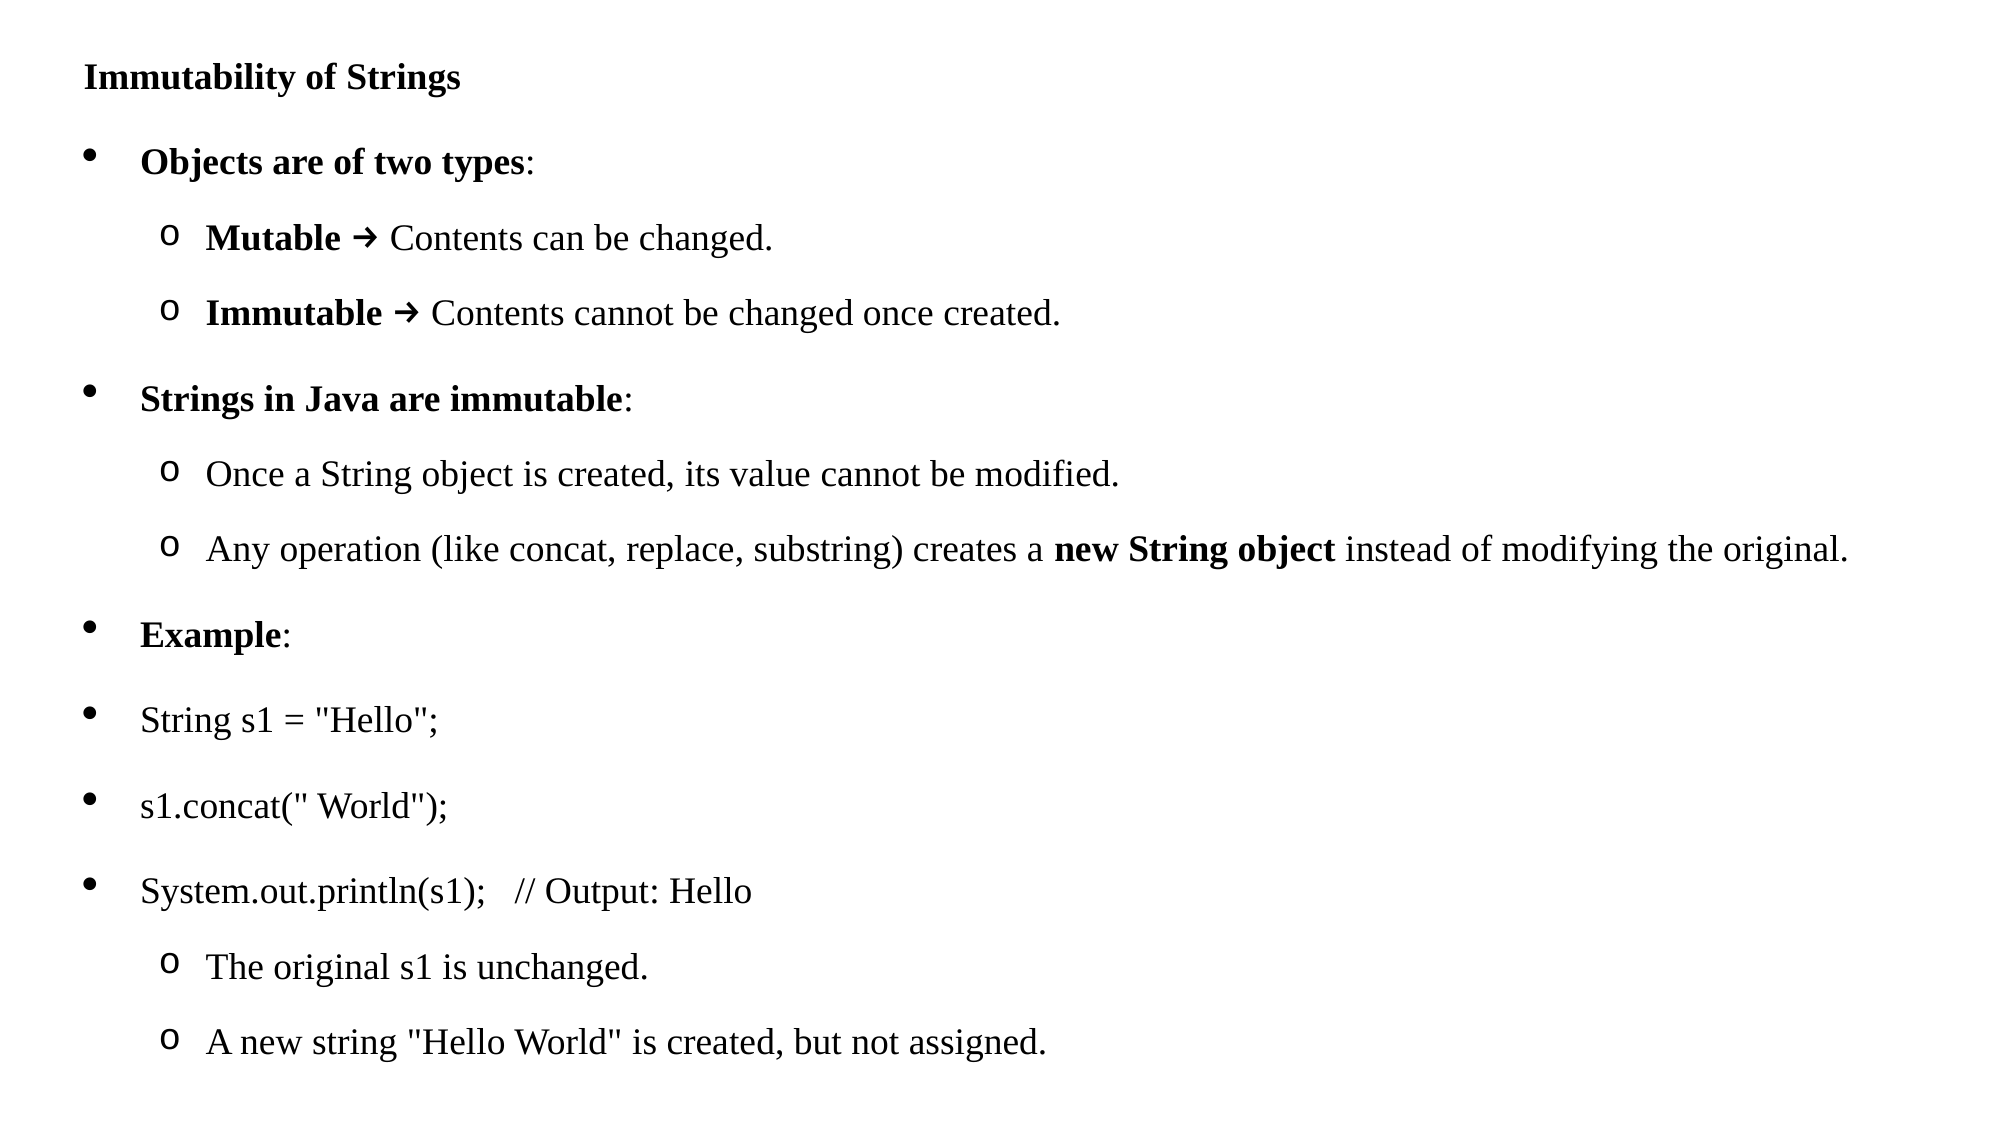

Immutability of Strings
Objects are of two types:
Mutable → Contents can be changed.
Immutable → Contents cannot be changed once created.
Strings in Java are immutable:
Once a String object is created, its value cannot be modified.
Any operation (like concat, replace, substring) creates a new String object instead of modifying the original.
Example:
String s1 = "Hello";
s1.concat(" World");
System.out.println(s1);   // Output: Hello
The original s1 is unchanged.
A new string "Hello World" is created, but not assigned.